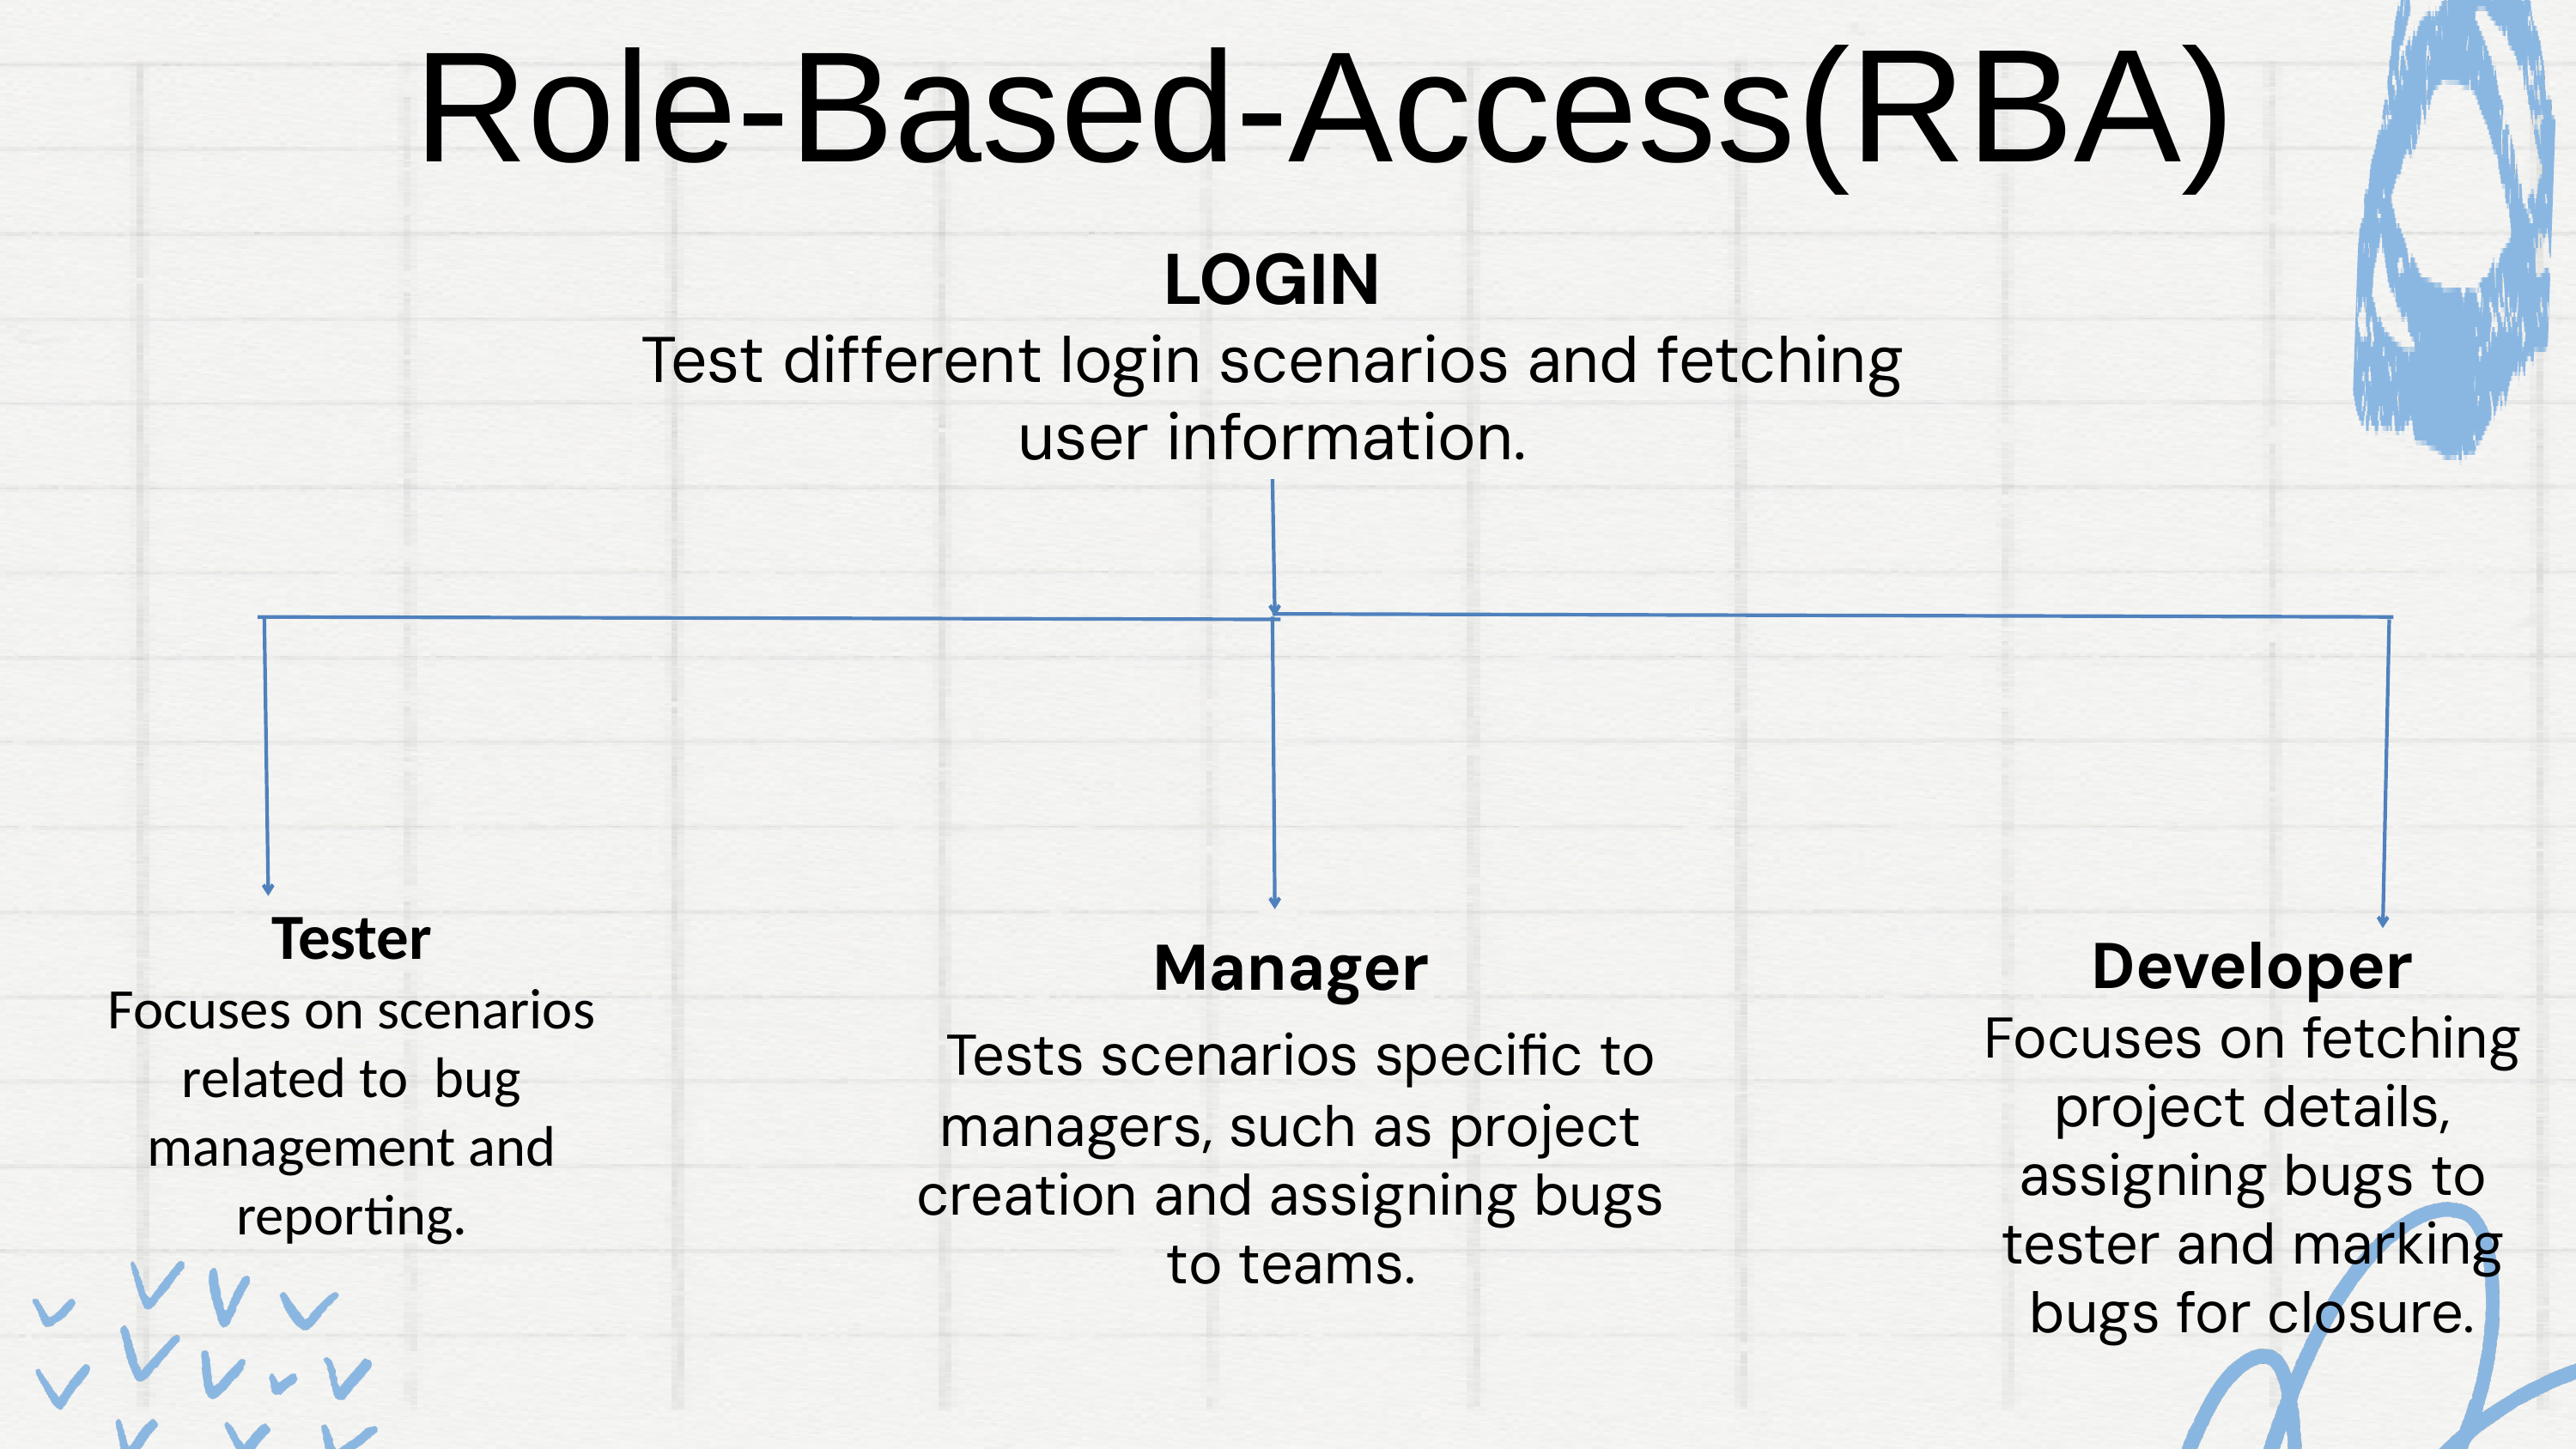

Role-Based-Access(RBA)
#

LOGIN
Test different login scenarios and fetching user information.
Tester
Focuses on scenarios related to  bug management and reporting.
Developer
Focuses on fetching project details, assigning bugs to tester and marking bugs for closure.
Manager
 Tests scenarios specific to managers, such as project creation and assigning bugs to teams.